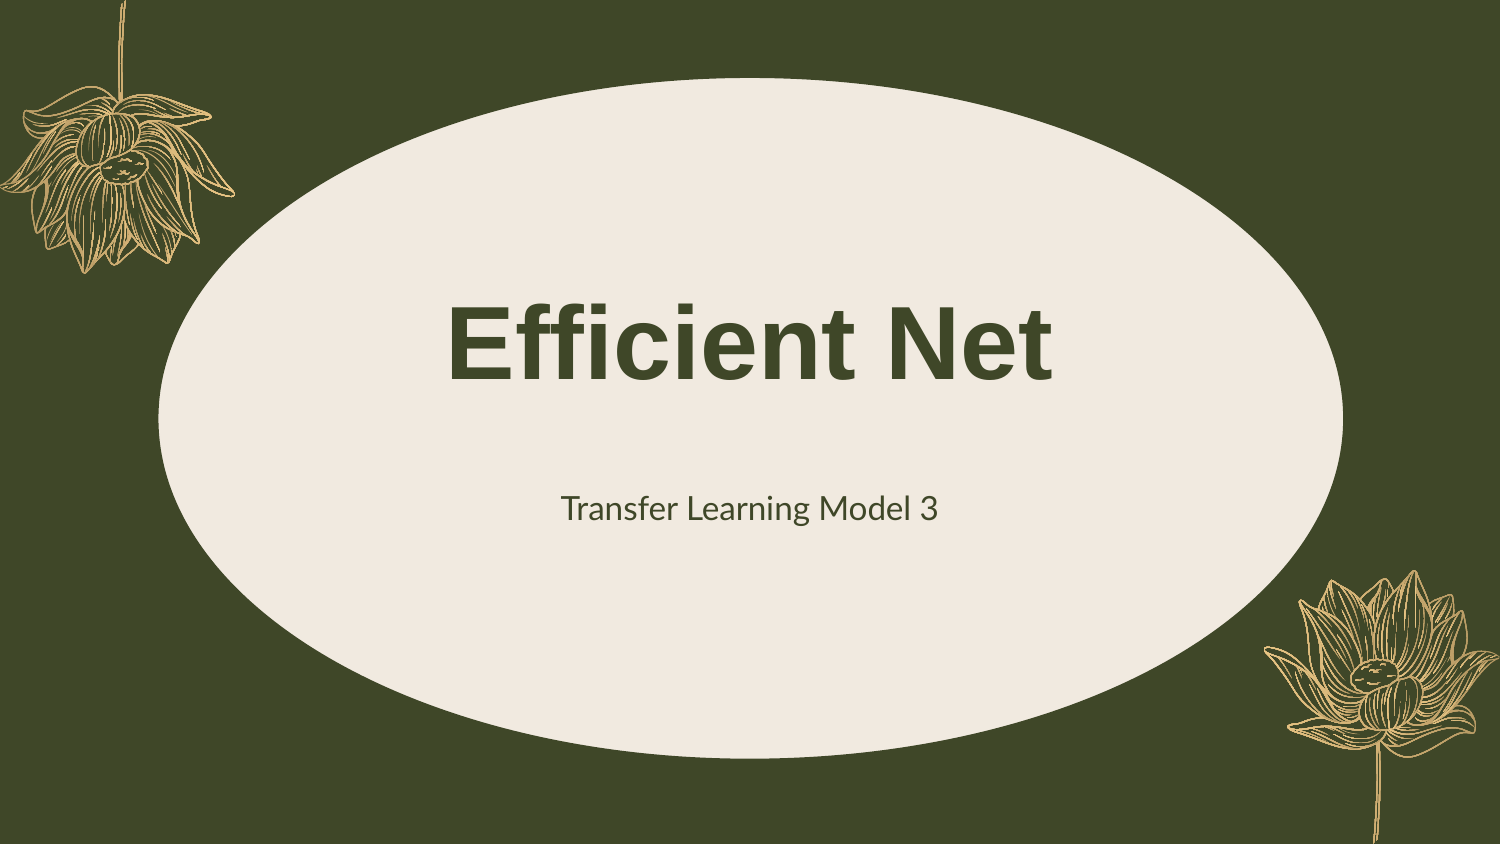

# Efficient Net
EXPERIMENTS
Transfer Learning Model 3